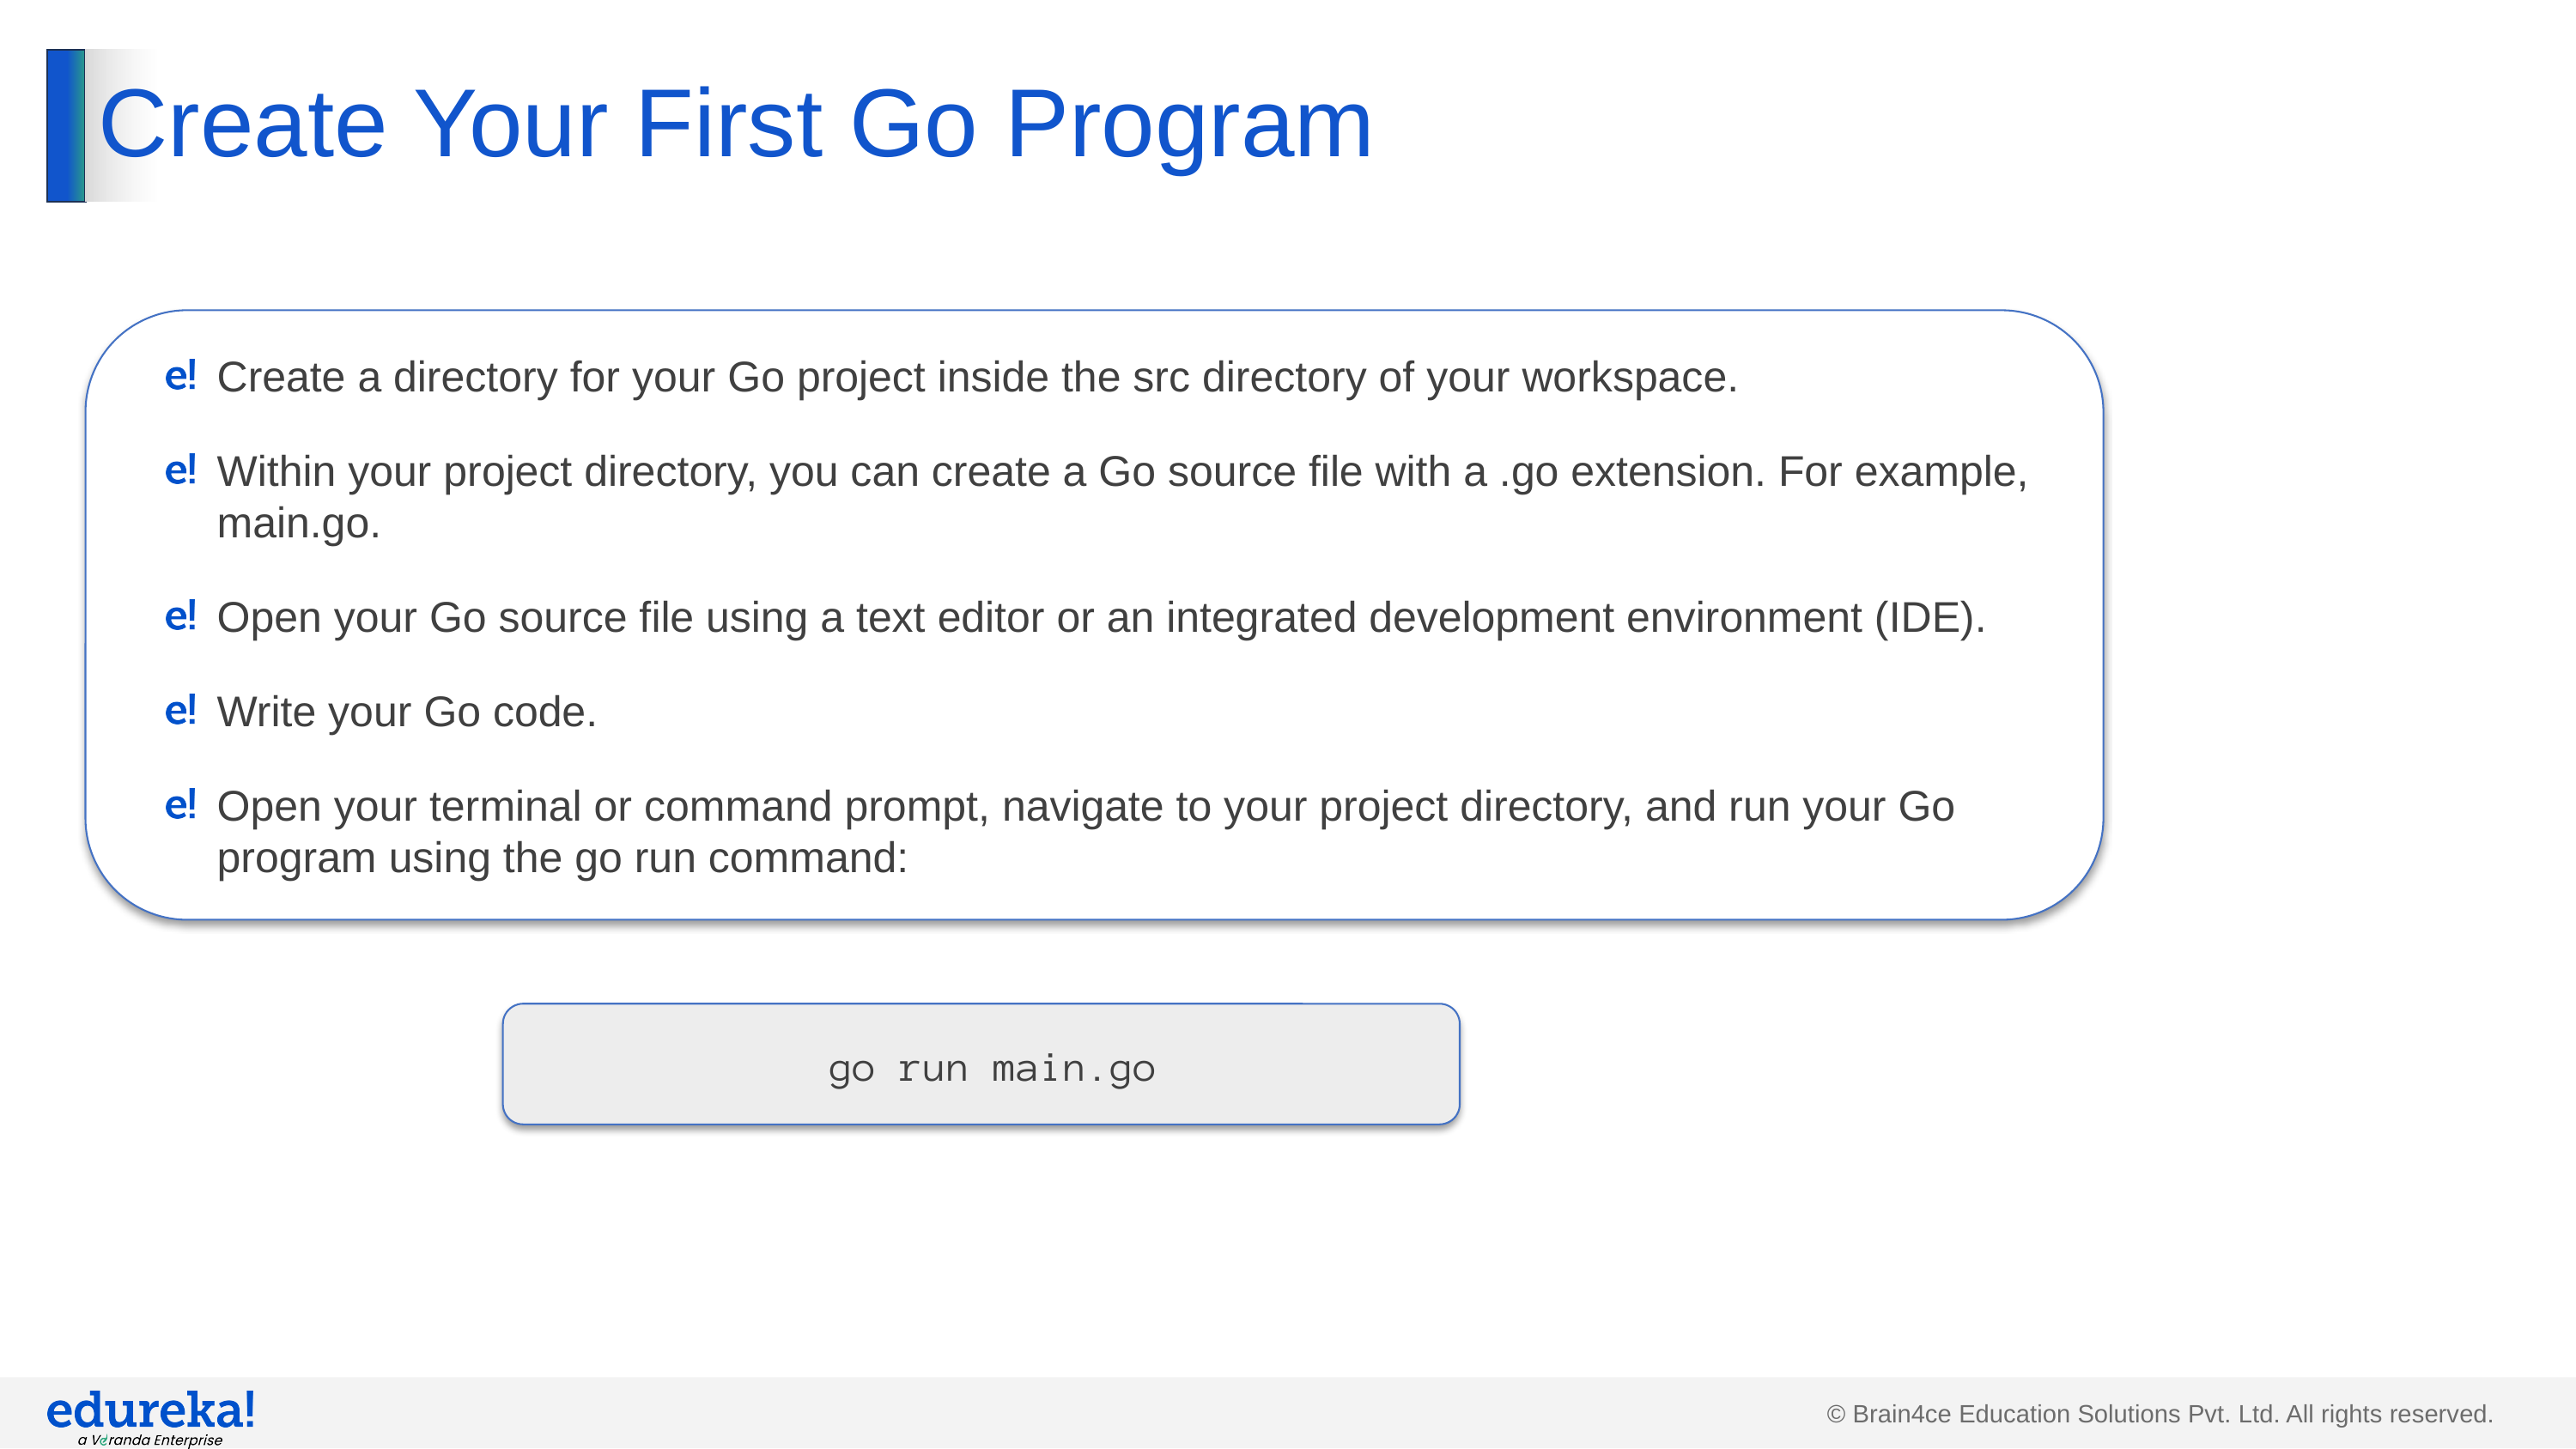

# Create Your First Go Program
Create a directory for your Go project inside the src directory of your workspace.
Within your project directory, you can create a Go source file with a .go extension. For example, main.go.
Open your Go source file using a text editor or an integrated development environment (IDE).
Write your Go code.
Open your terminal or command prompt, navigate to your project directory, and run your Go program using the go run command:
go run main.go